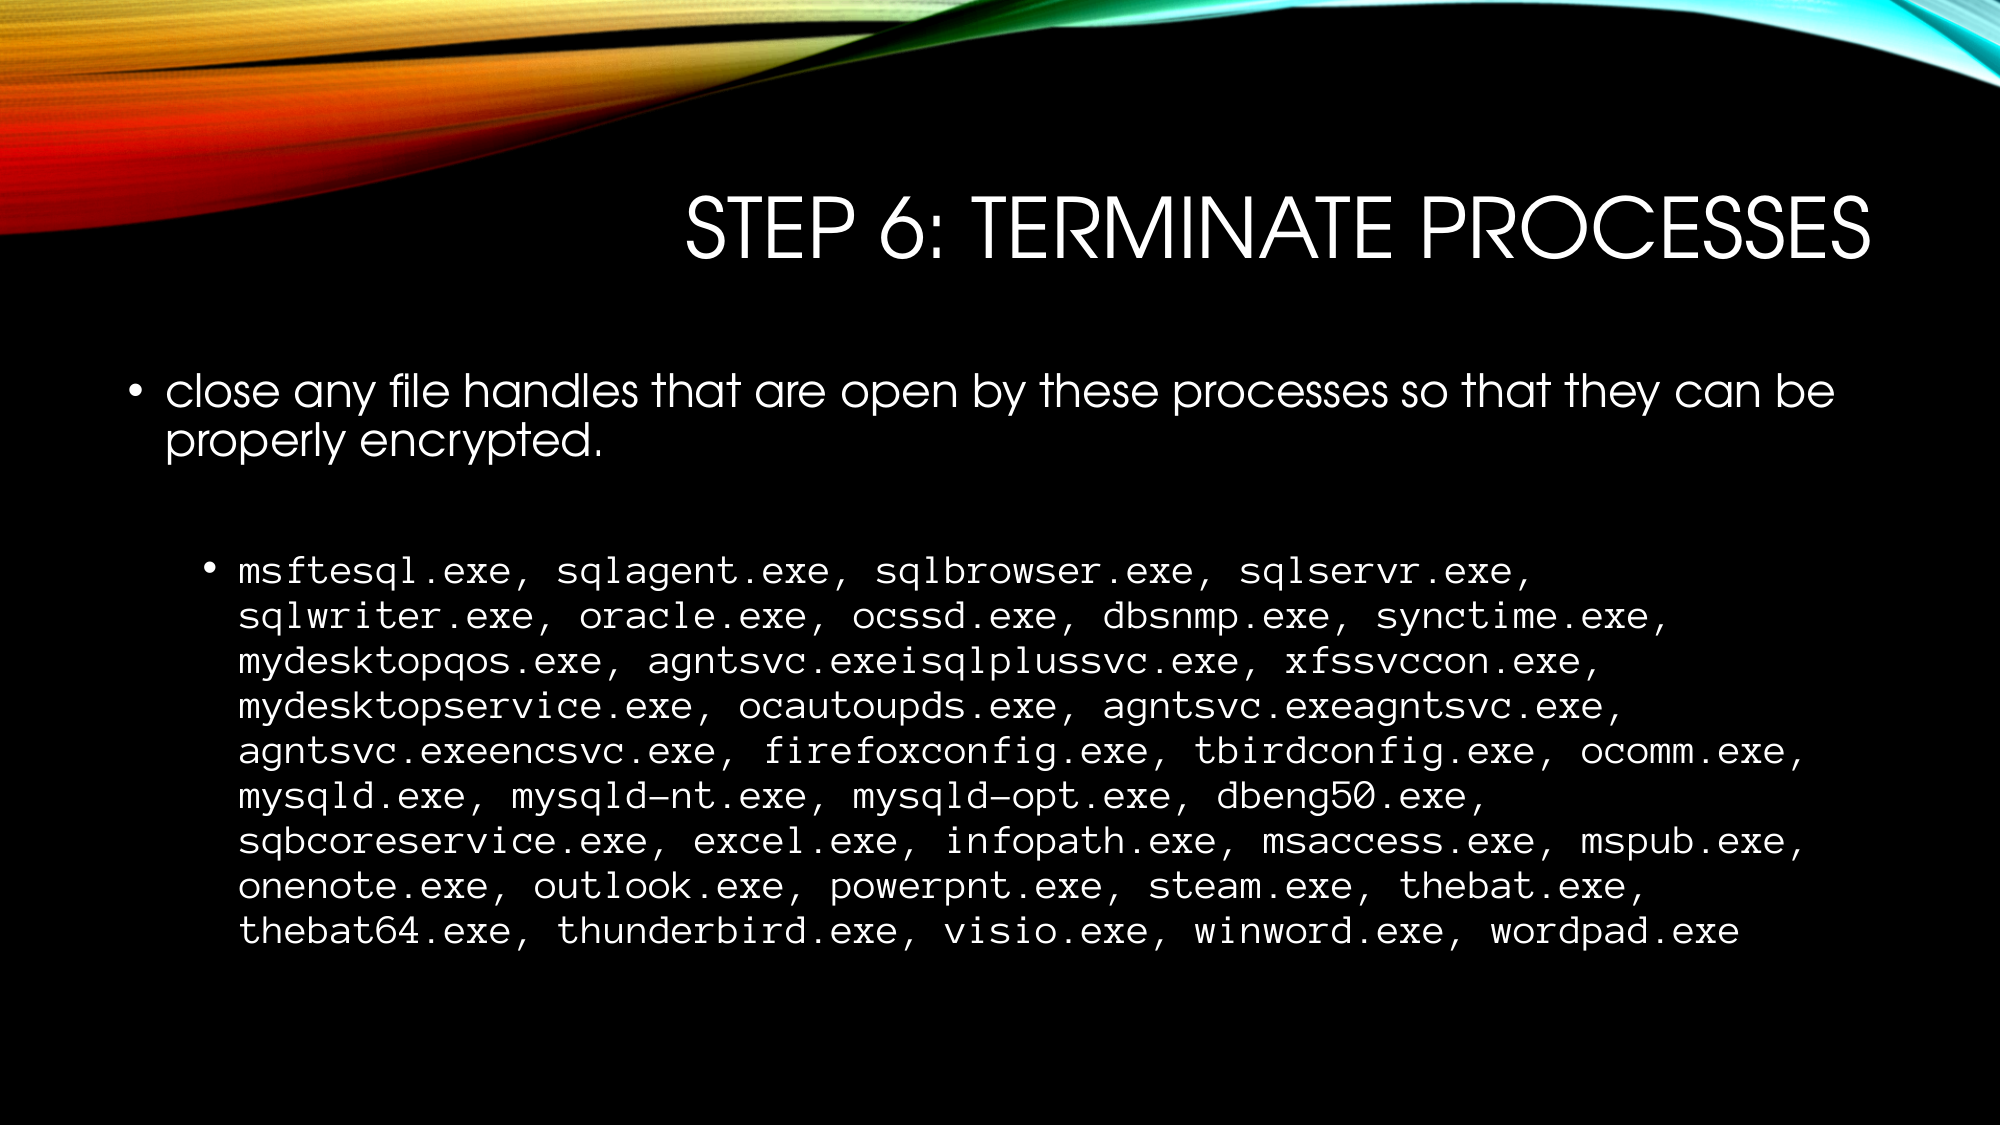

# Step 6: Terminate Processes
close any file handles that are open by these processes so that they can be properly encrypted.

msftesql.exe, sqlagent.exe, sqlbrowser.exe, sqlservr.exe, sqlwriter.exe, oracle.exe, ocssd.exe, dbsnmp.exe, synctime.exe, mydesktopqos.exe, agntsvc.exeisqlplussvc.exe, xfssvccon.exe, mydesktopservice.exe, ocautoupds.exe, agntsvc.exeagntsvc.exe, agntsvc.exeencsvc.exe, firefoxconfig.exe, tbirdconfig.exe, ocomm.exe, mysqld.exe, mysqld-nt.exe, mysqld-opt.exe, dbeng50.exe, sqbcoreservice.exe, excel.exe, infopath.exe, msaccess.exe, mspub.exe, onenote.exe, outlook.exe, powerpnt.exe, steam.exe, thebat.exe, thebat64.exe, thunderbird.exe, visio.exe, winword.exe, wordpad.exe